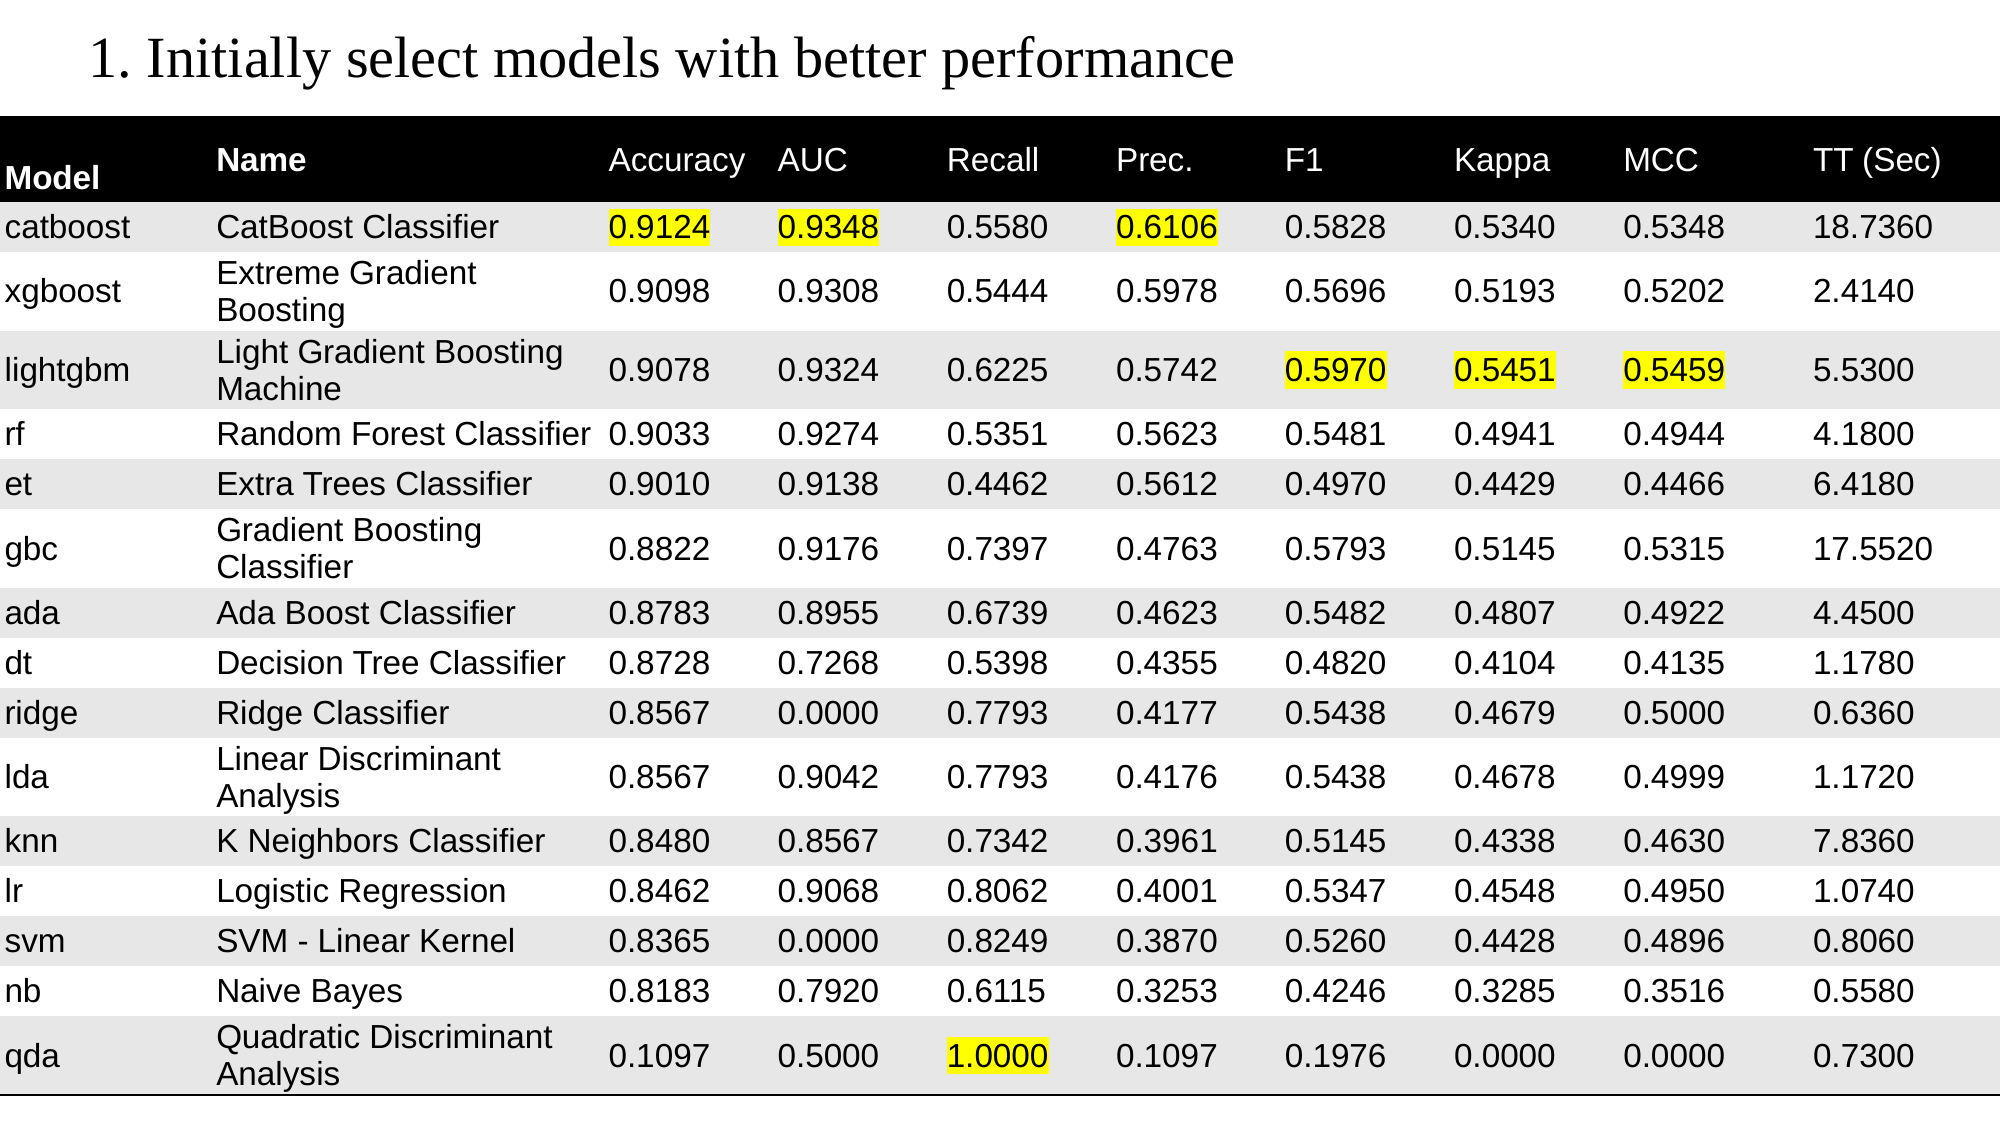

# 1. Initially select models with better performance
| Model | Name | Accuracy | AUC | Recall | Prec. | F1 | Kappa | MCC | TT (Sec) |
| --- | --- | --- | --- | --- | --- | --- | --- | --- | --- |
| catboost | CatBoost Classifier | 0.9124 | 0.9348 | 0.5580 | 0.6106 | 0.5828 | 0.5340 | 0.5348 | 18.7360 |
| xgboost | Extreme Gradient Boosting | 0.9098 | 0.9308 | 0.5444 | 0.5978 | 0.5696 | 0.5193 | 0.5202 | 2.4140 |
| lightgbm | Light Gradient Boosting Machine | 0.9078 | 0.9324 | 0.6225 | 0.5742 | 0.5970 | 0.5451 | 0.5459 | 5.5300 |
| rf | Random Forest Classifier | 0.9033 | 0.9274 | 0.5351 | 0.5623 | 0.5481 | 0.4941 | 0.4944 | 4.1800 |
| et | Extra Trees Classifier | 0.9010 | 0.9138 | 0.4462 | 0.5612 | 0.4970 | 0.4429 | 0.4466 | 6.4180 |
| gbc | Gradient Boosting Classifier | 0.8822 | 0.9176 | 0.7397 | 0.4763 | 0.5793 | 0.5145 | 0.5315 | 17.5520 |
| ada | Ada Boost Classifier | 0.8783 | 0.8955 | 0.6739 | 0.4623 | 0.5482 | 0.4807 | 0.4922 | 4.4500 |
| dt | Decision Tree Classifier | 0.8728 | 0.7268 | 0.5398 | 0.4355 | 0.4820 | 0.4104 | 0.4135 | 1.1780 |
| ridge | Ridge Classifier | 0.8567 | 0.0000 | 0.7793 | 0.4177 | 0.5438 | 0.4679 | 0.5000 | 0.6360 |
| lda | Linear Discriminant Analysis | 0.8567 | 0.9042 | 0.7793 | 0.4176 | 0.5438 | 0.4678 | 0.4999 | 1.1720 |
| knn | K Neighbors Classifier | 0.8480 | 0.8567 | 0.7342 | 0.3961 | 0.5145 | 0.4338 | 0.4630 | 7.8360 |
| lr | Logistic Regression | 0.8462 | 0.9068 | 0.8062 | 0.4001 | 0.5347 | 0.4548 | 0.4950 | 1.0740 |
| svm | SVM - Linear Kernel | 0.8365 | 0.0000 | 0.8249 | 0.3870 | 0.5260 | 0.4428 | 0.4896 | 0.8060 |
| nb | Naive Bayes | 0.8183 | 0.7920 | 0.6115 | 0.3253 | 0.4246 | 0.3285 | 0.3516 | 0.5580 |
| qda | Quadratic Discriminant Analysis | 0.1097 | 0.5000 | 1.0000 | 0.1097 | 0.1976 | 0.0000 | 0.0000 | 0.7300 |